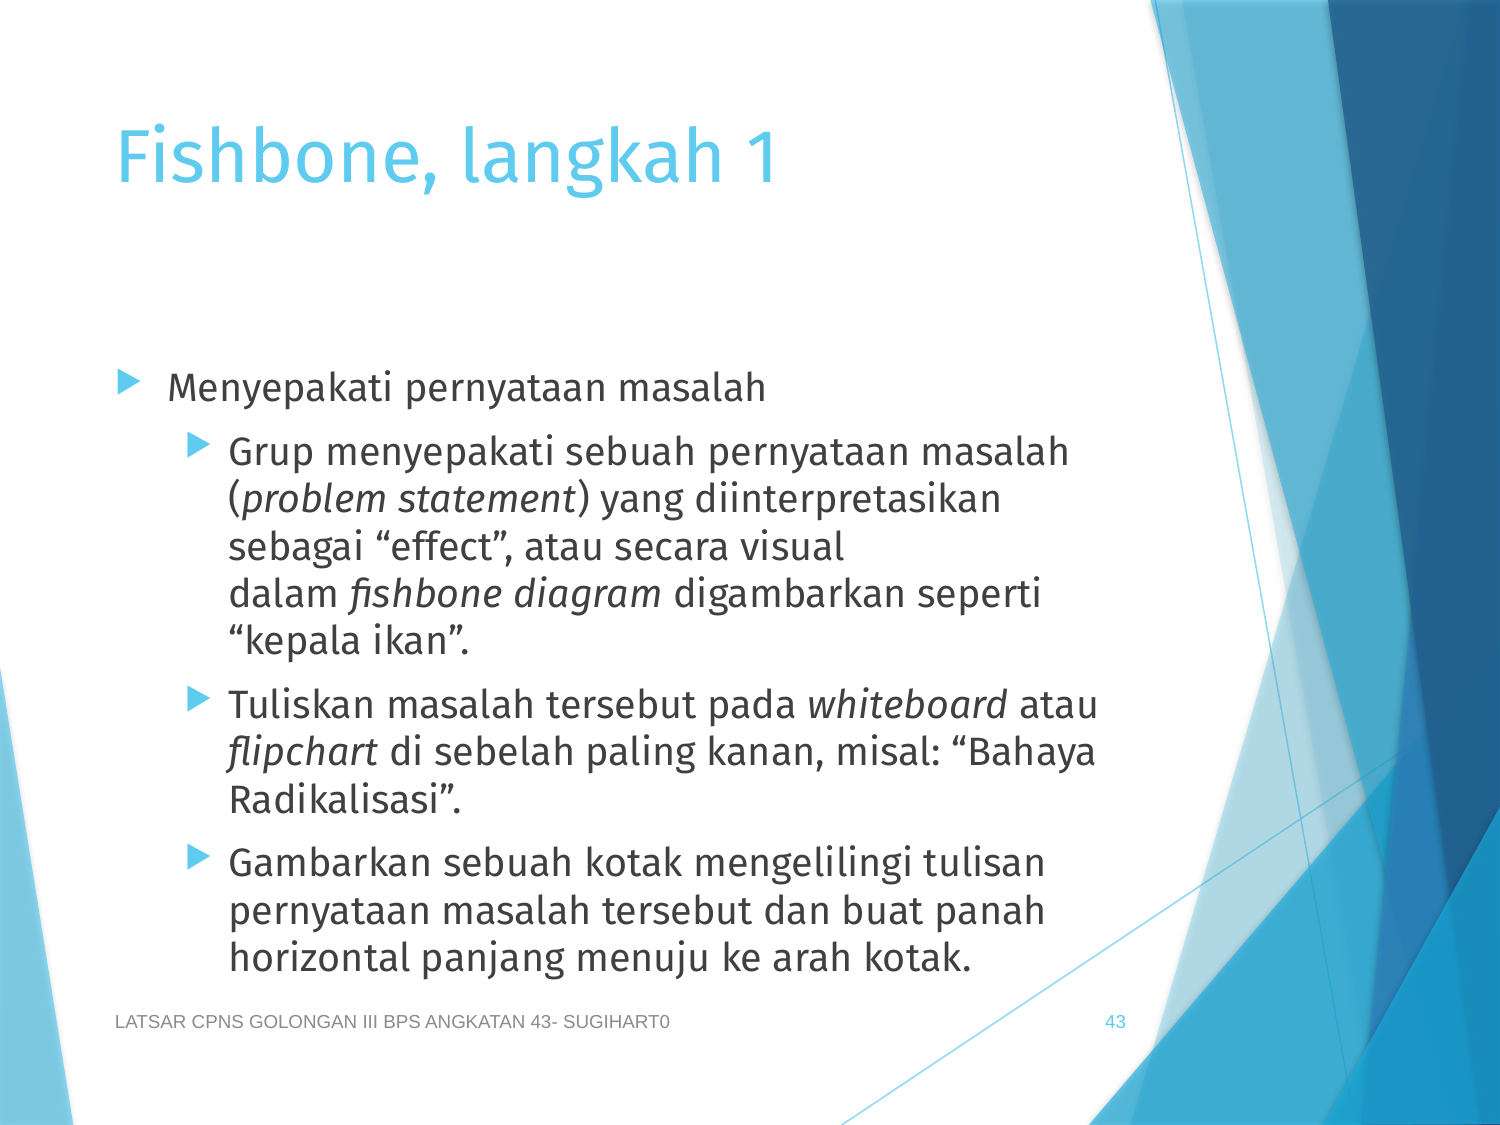

# Fishbone, langkah 1
Menyepakati pernyataan masalah
Grup menyepakati sebuah pernyataan masalah (problem statement) yang diinterpretasikan sebagai “effect”, atau secara visual dalam fishbone diagram digambarkan seperti “kepala ikan”.
Tuliskan masalah tersebut pada whiteboard atau flipchart di sebelah paling kanan, misal: “Bahaya Radikalisasi”.
Gambarkan sebuah kotak mengelilingi tulisan pernyataan masalah tersebut dan buat panah horizontal panjang menuju ke arah kotak.
LATSAR CPNS GOLONGAN III BPS ANGKATAN 43- SUGIHART0
43